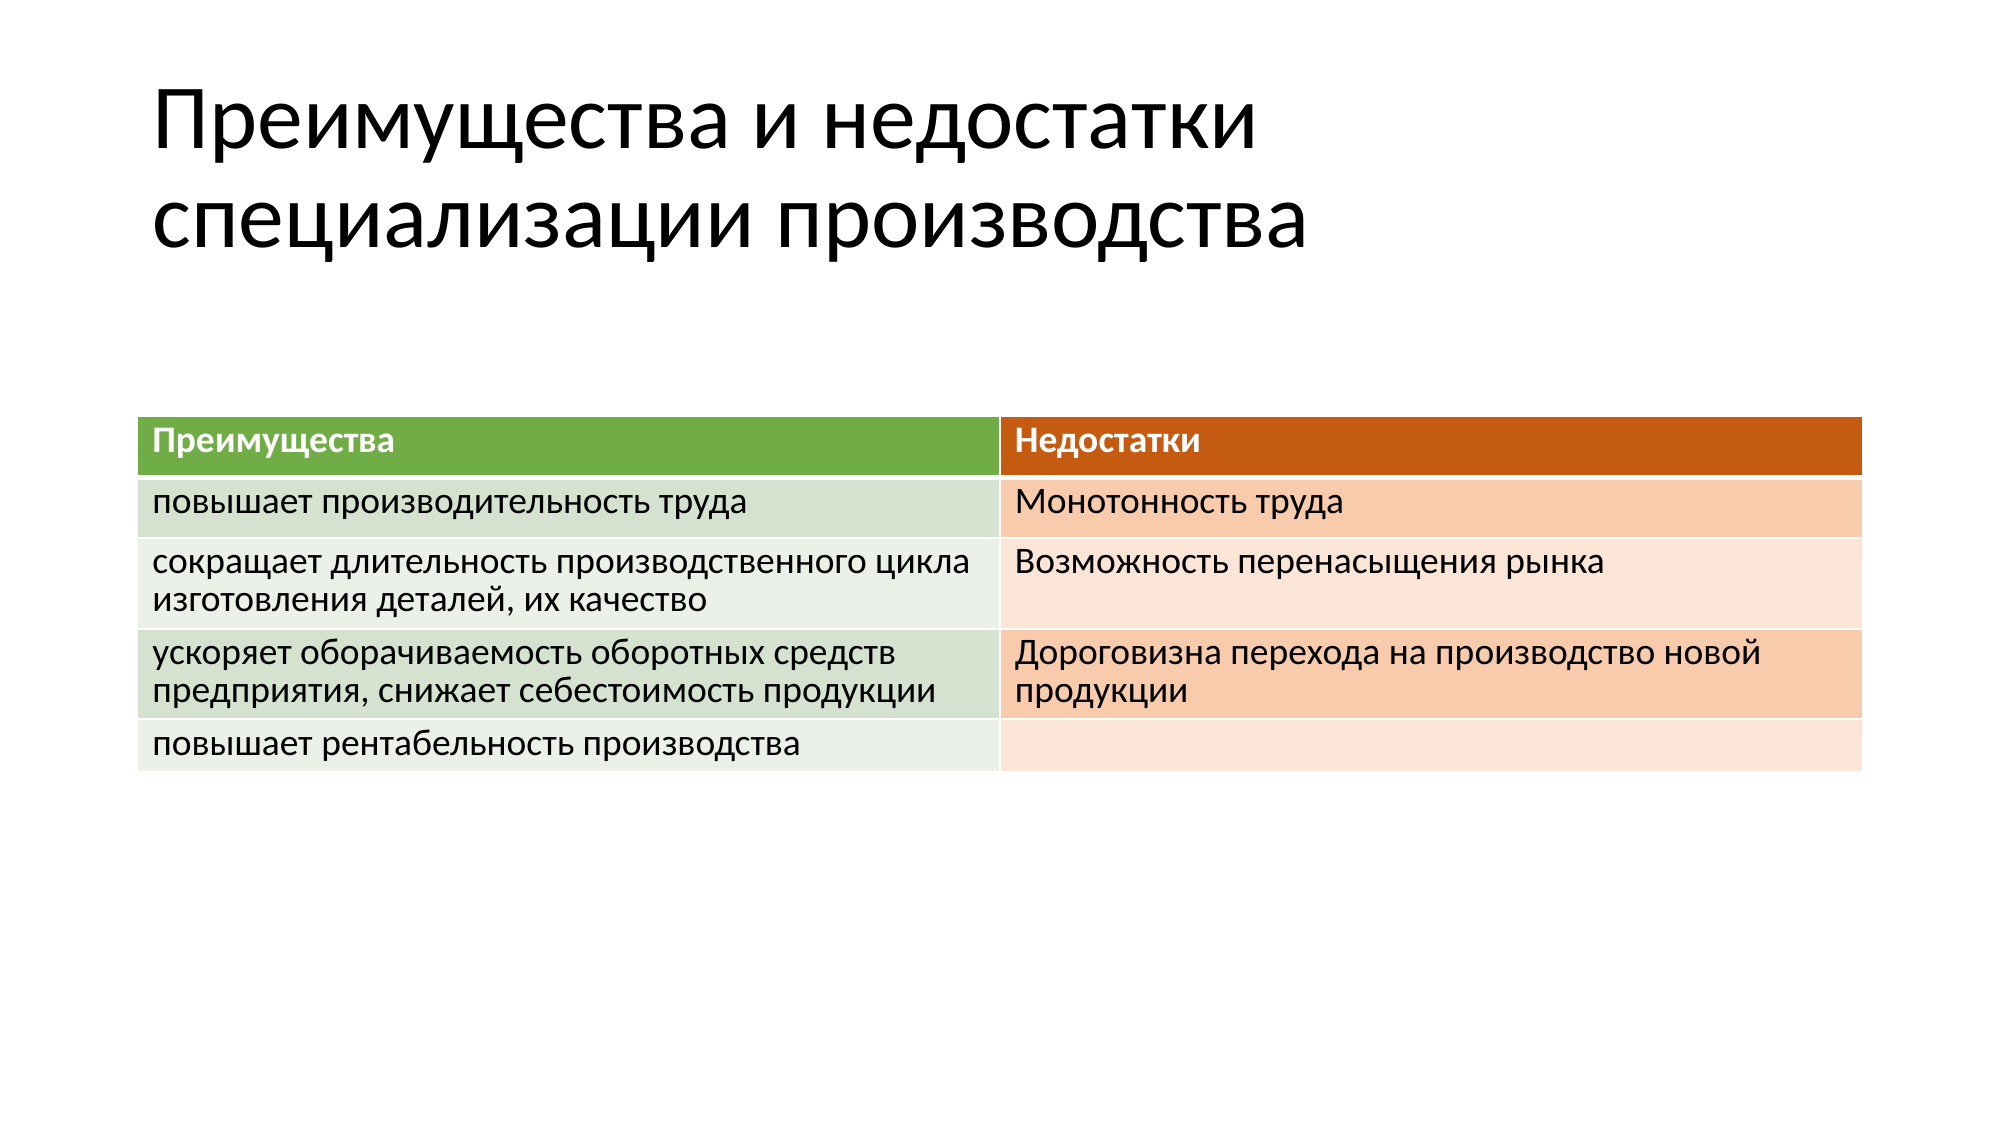

# Преимущества и недостатки специализации производства
| Преимущества | Недостатки |
| --- | --- |
| повышает производительность труда | Монотонность труда |
| сокращает длительность производственного цикла изготовления деталей, их качество | Возможность перенасыщения рынка |
| ускоряет оборачиваемость оборотных средств предприятия, снижает себестоимость продукции | Дороговизна перехода на производство новой продукции |
| повышает рентабельность производства |  |